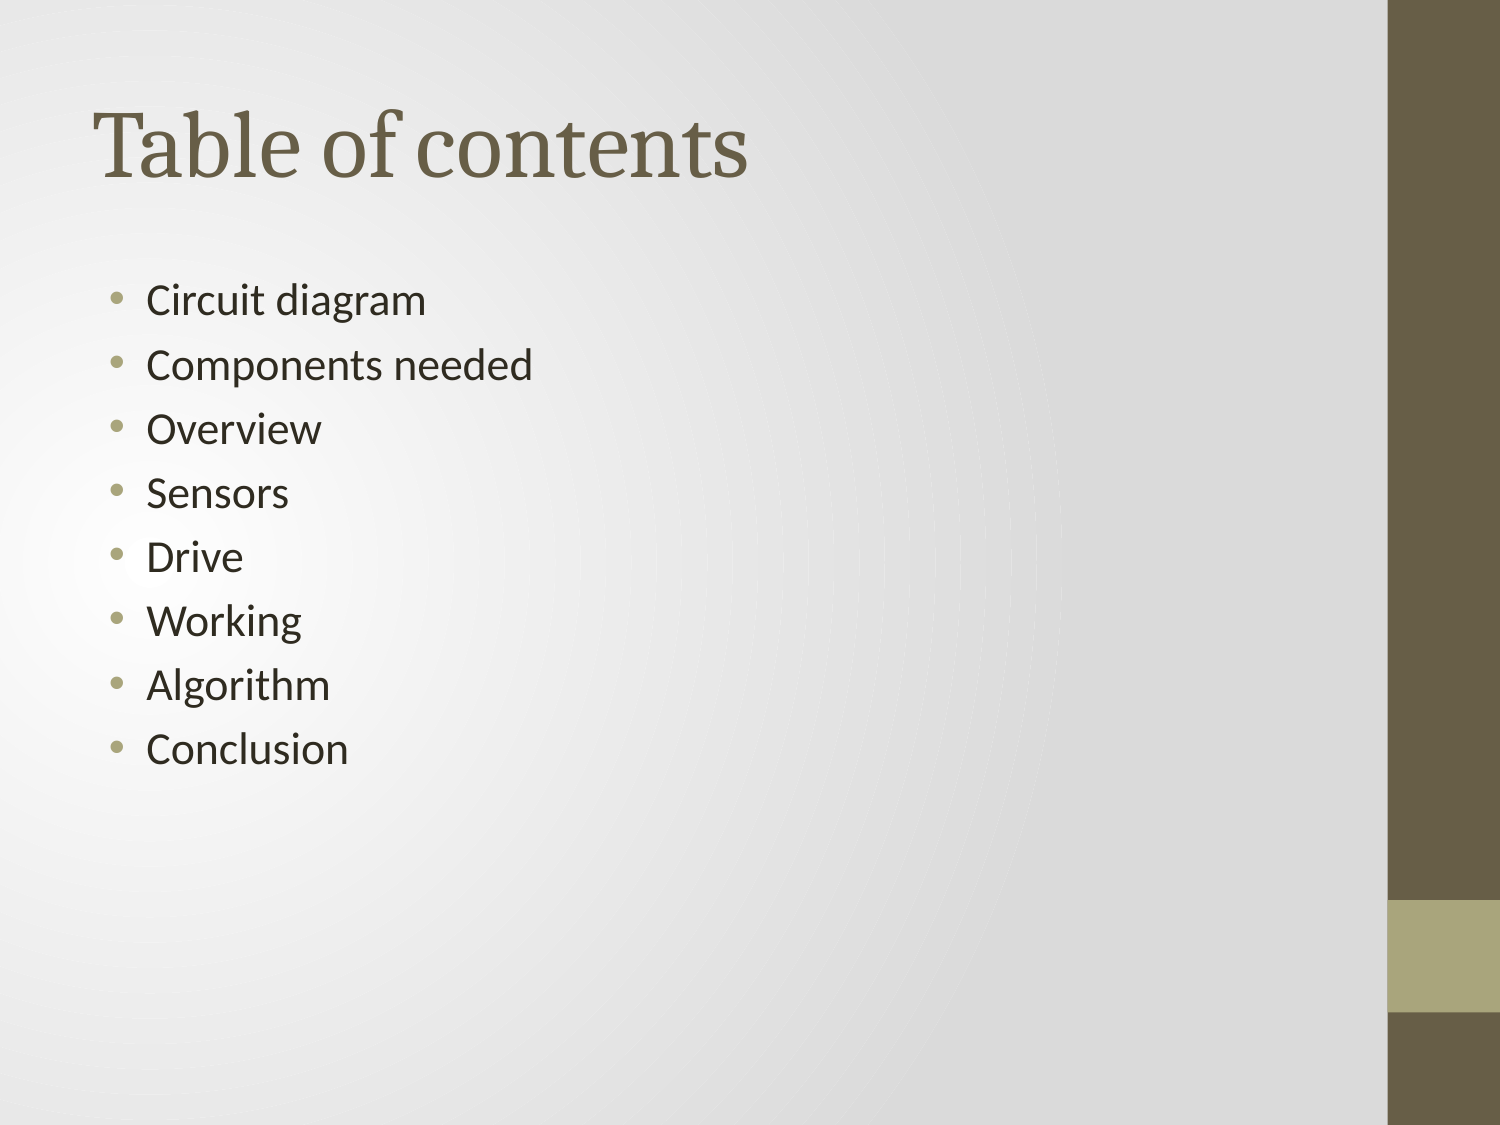

# Table of contents
Circuit diagram
Components needed
Overview
Sensors
Drive
Working
Algorithm
Conclusion